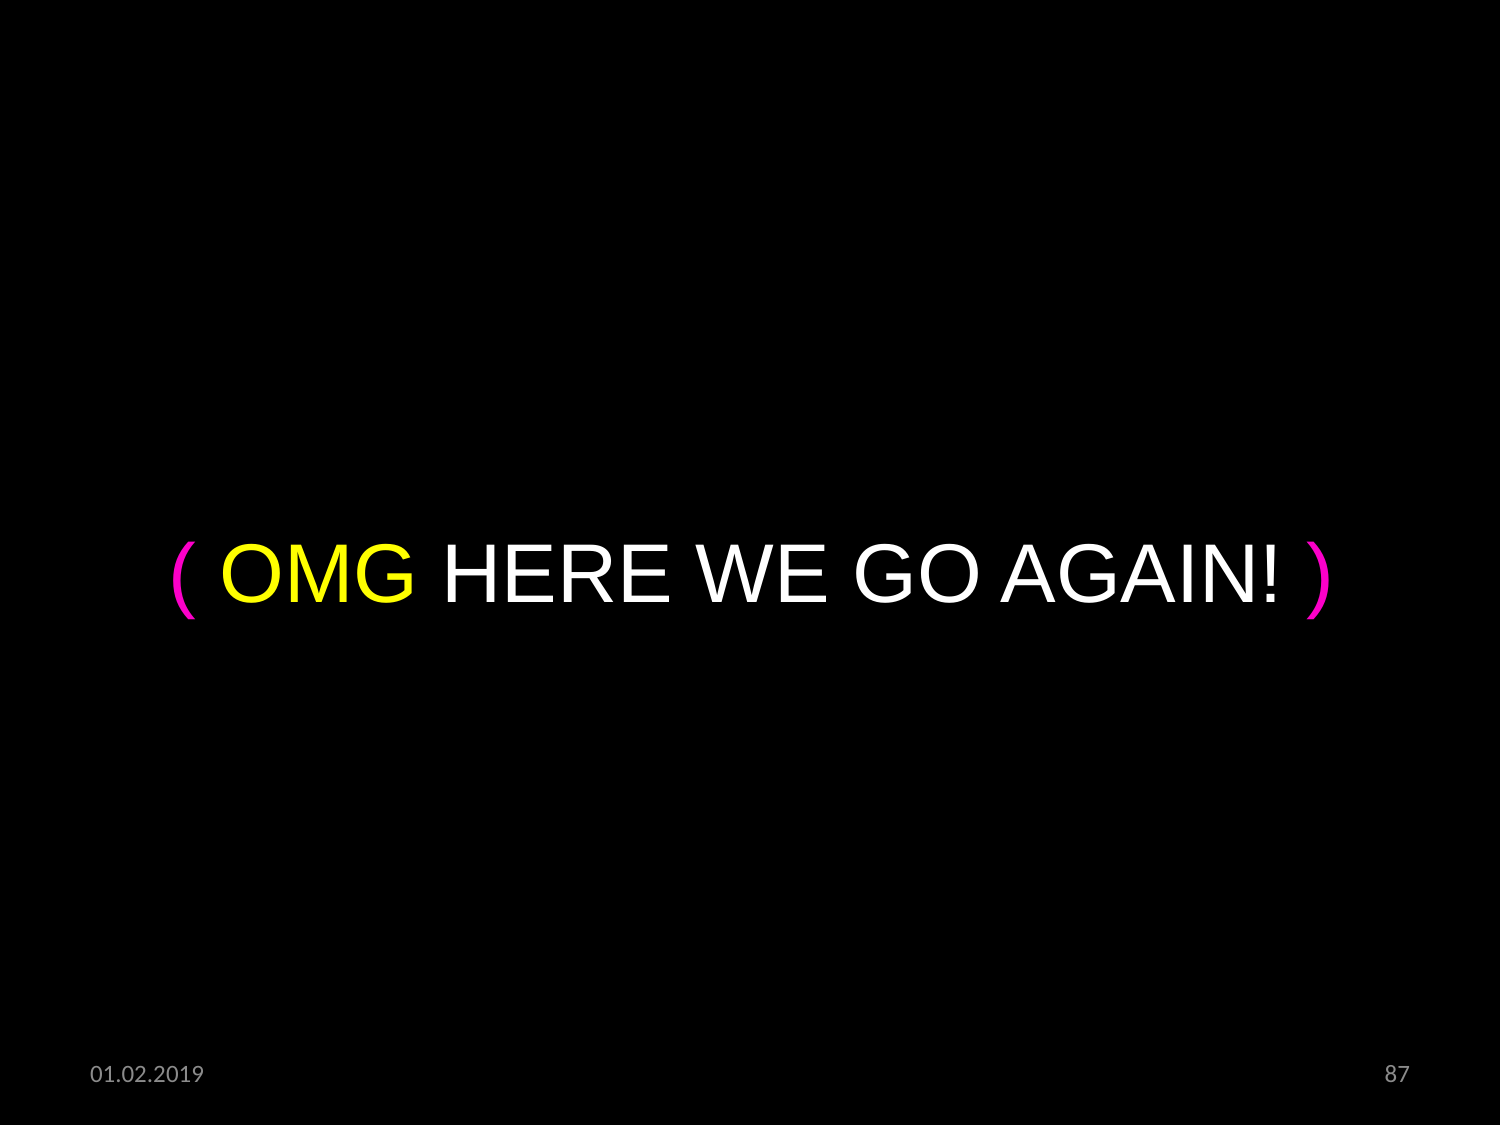

( OMG HERE WE GO AGAIN! )
01.02.2019
87